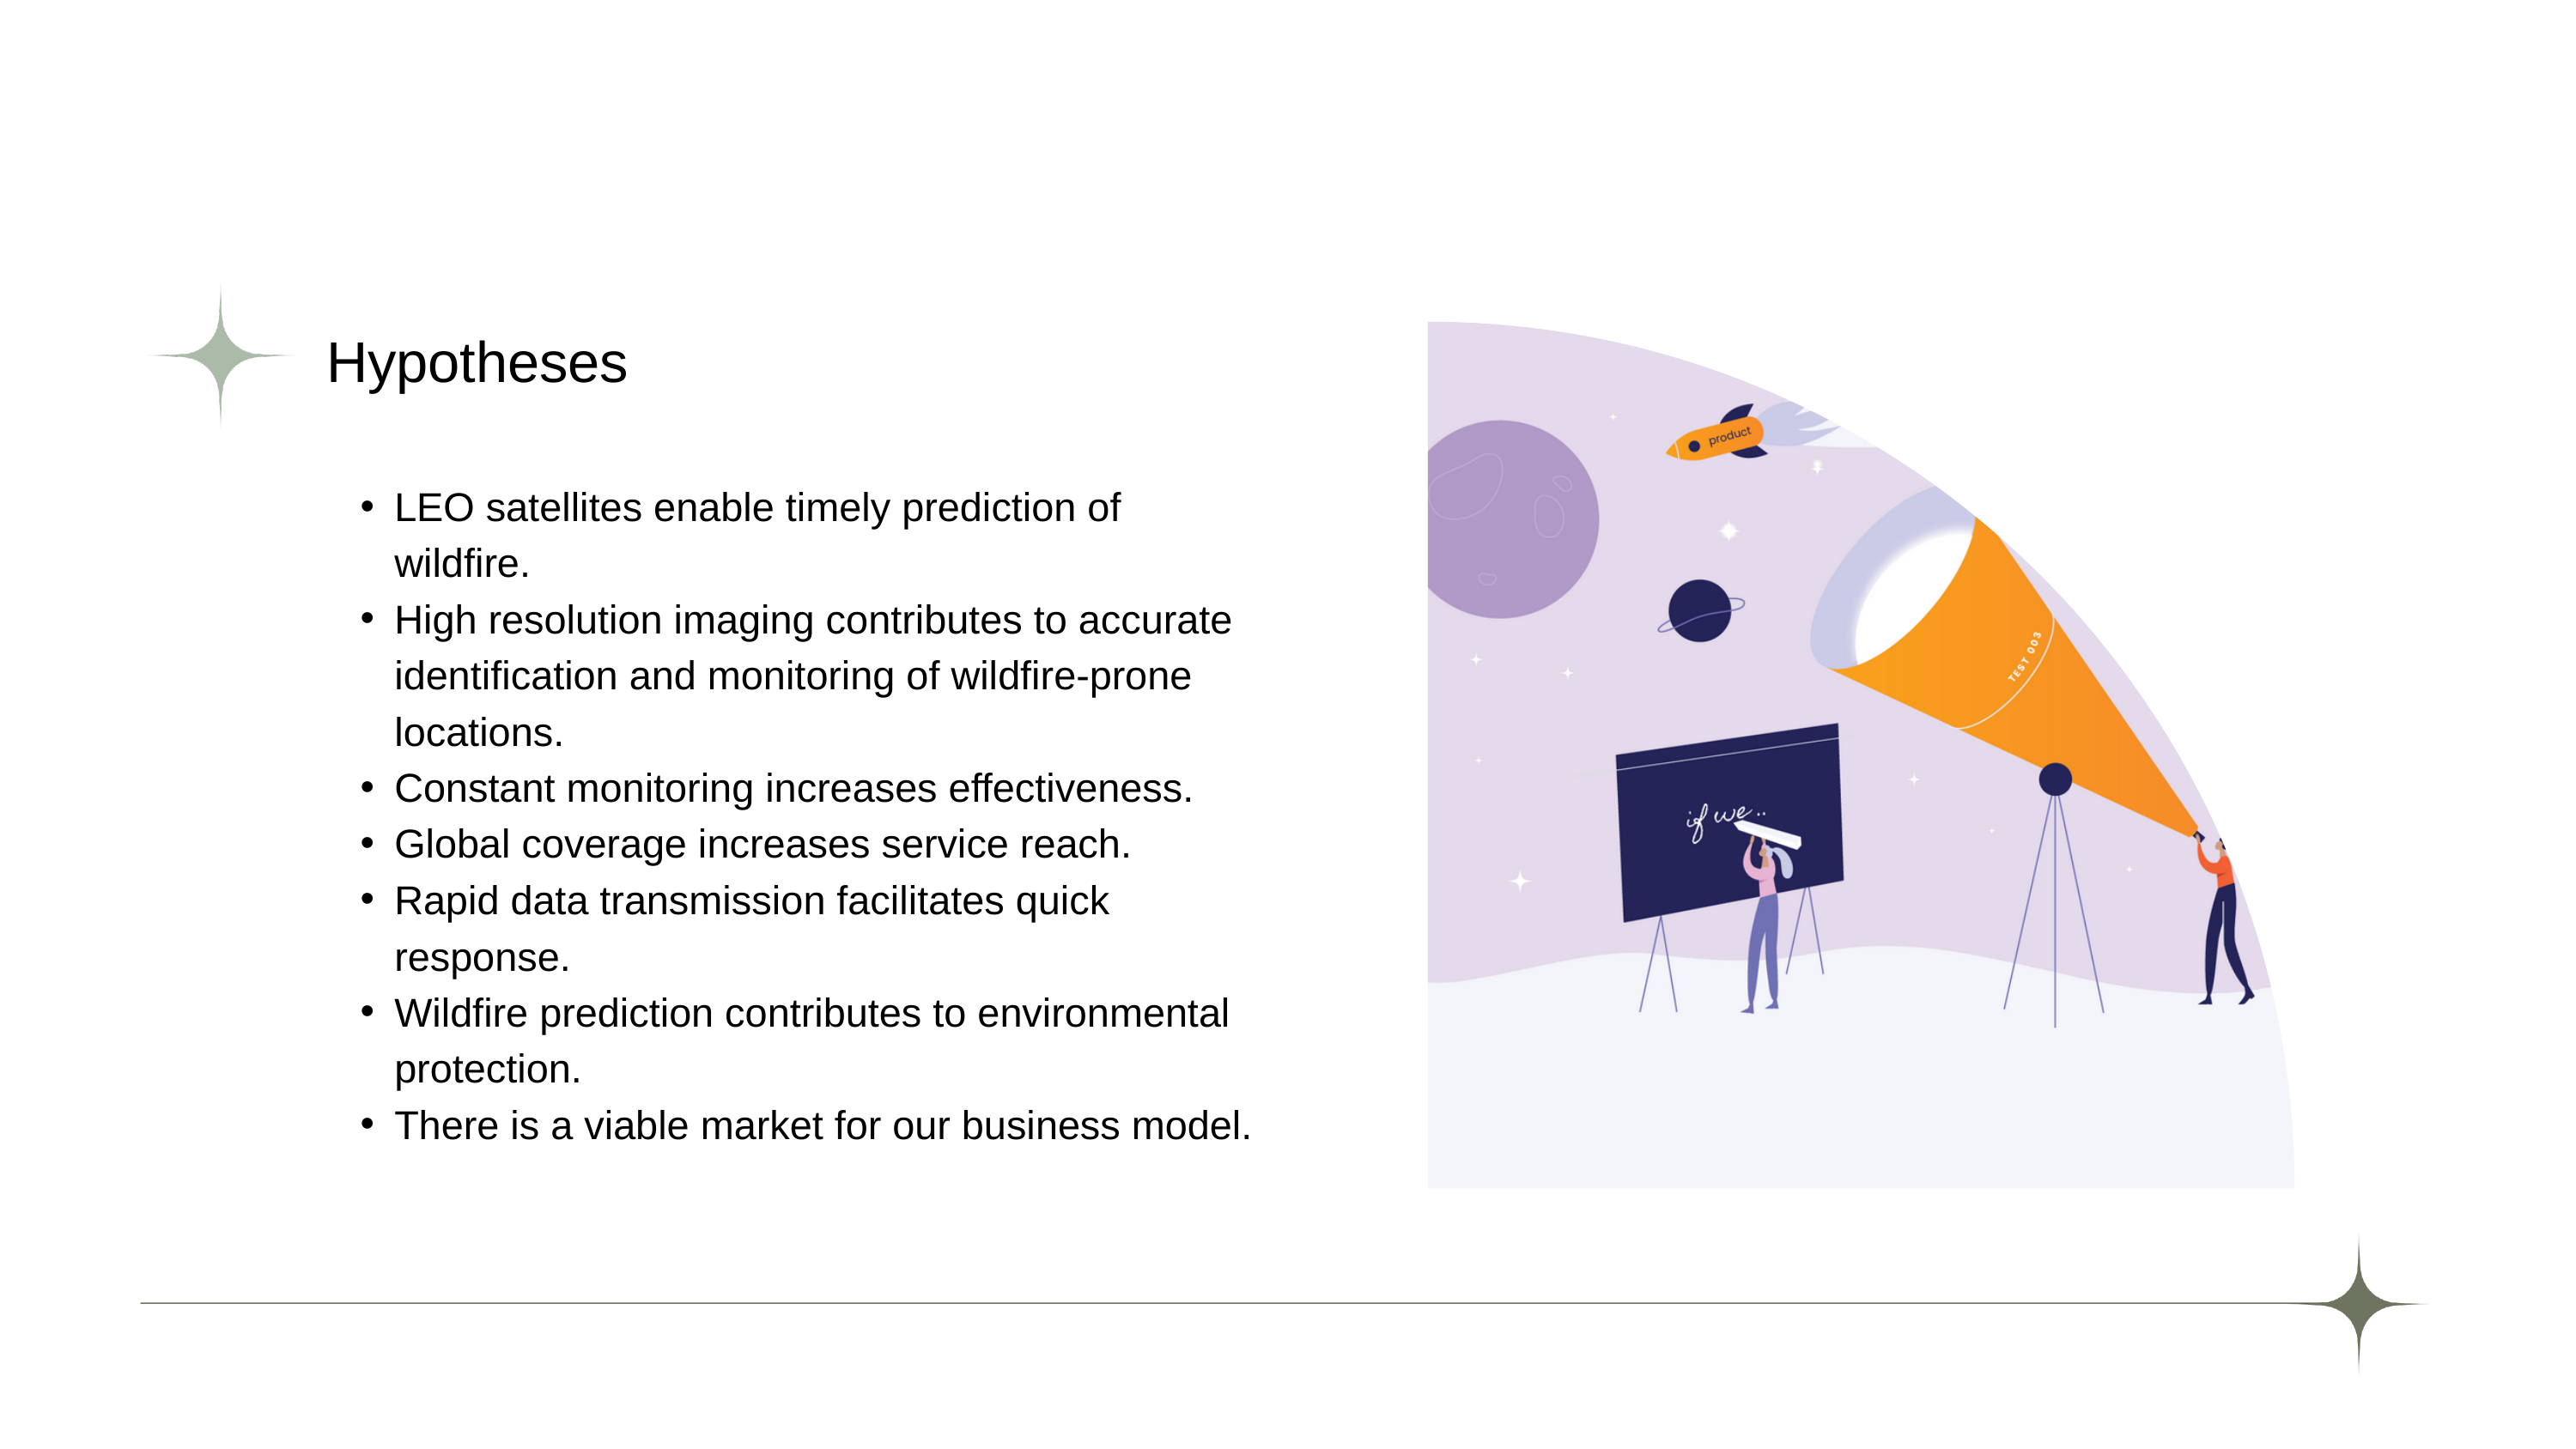

Hypotheses

LEO satellites enable timely prediction of wildfire.
High resolution imaging contributes to accurate identification and monitoring of wildfire-prone locations.
Constant monitoring increases effectiveness.
Global coverage increases service reach.
Rapid data transmission facilitates quick response.
Wildfire prediction contributes to environmental protection.
There is a viable market for our business model.